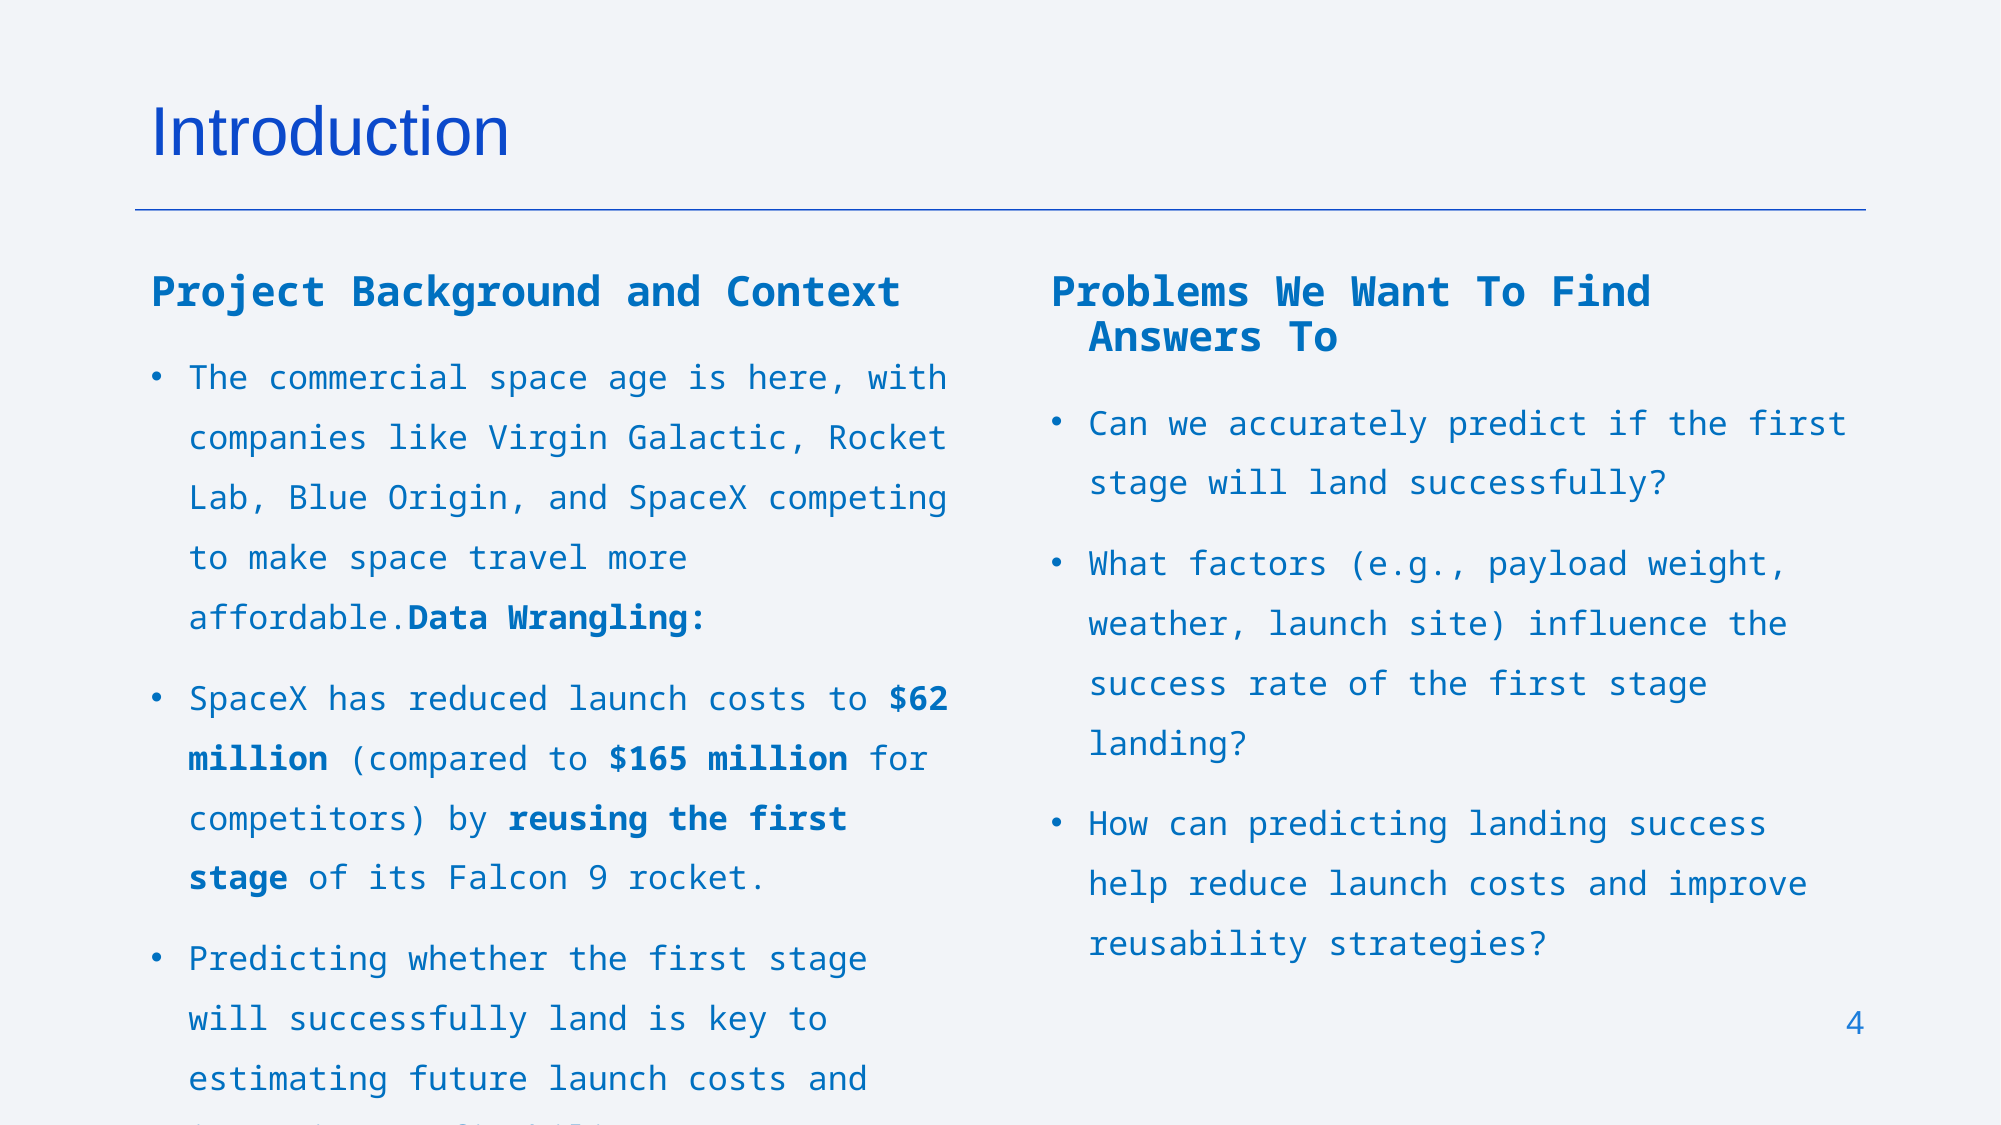

Introduction
Problems We Want To Find Answers To
Can we accurately predict if the first stage will land successfully?
What factors (e.g., payload weight, weather, launch site) influence the success rate of the first stage landing?
How can predicting landing success help reduce launch costs and improve reusability strategies?
Project Background and Context
The commercial space age is here, with companies like Virgin Galactic, Rocket Lab, Blue Origin, and SpaceX competing to make space travel more affordable.Data Wrangling:
SpaceX has reduced launch costs to $62 million (compared to $165 million for competitors) by reusing the first stage of its Falcon 9 rocket.
Predicting whether the first stage will successfully land is key to estimating future launch costs and improving profitability.
4